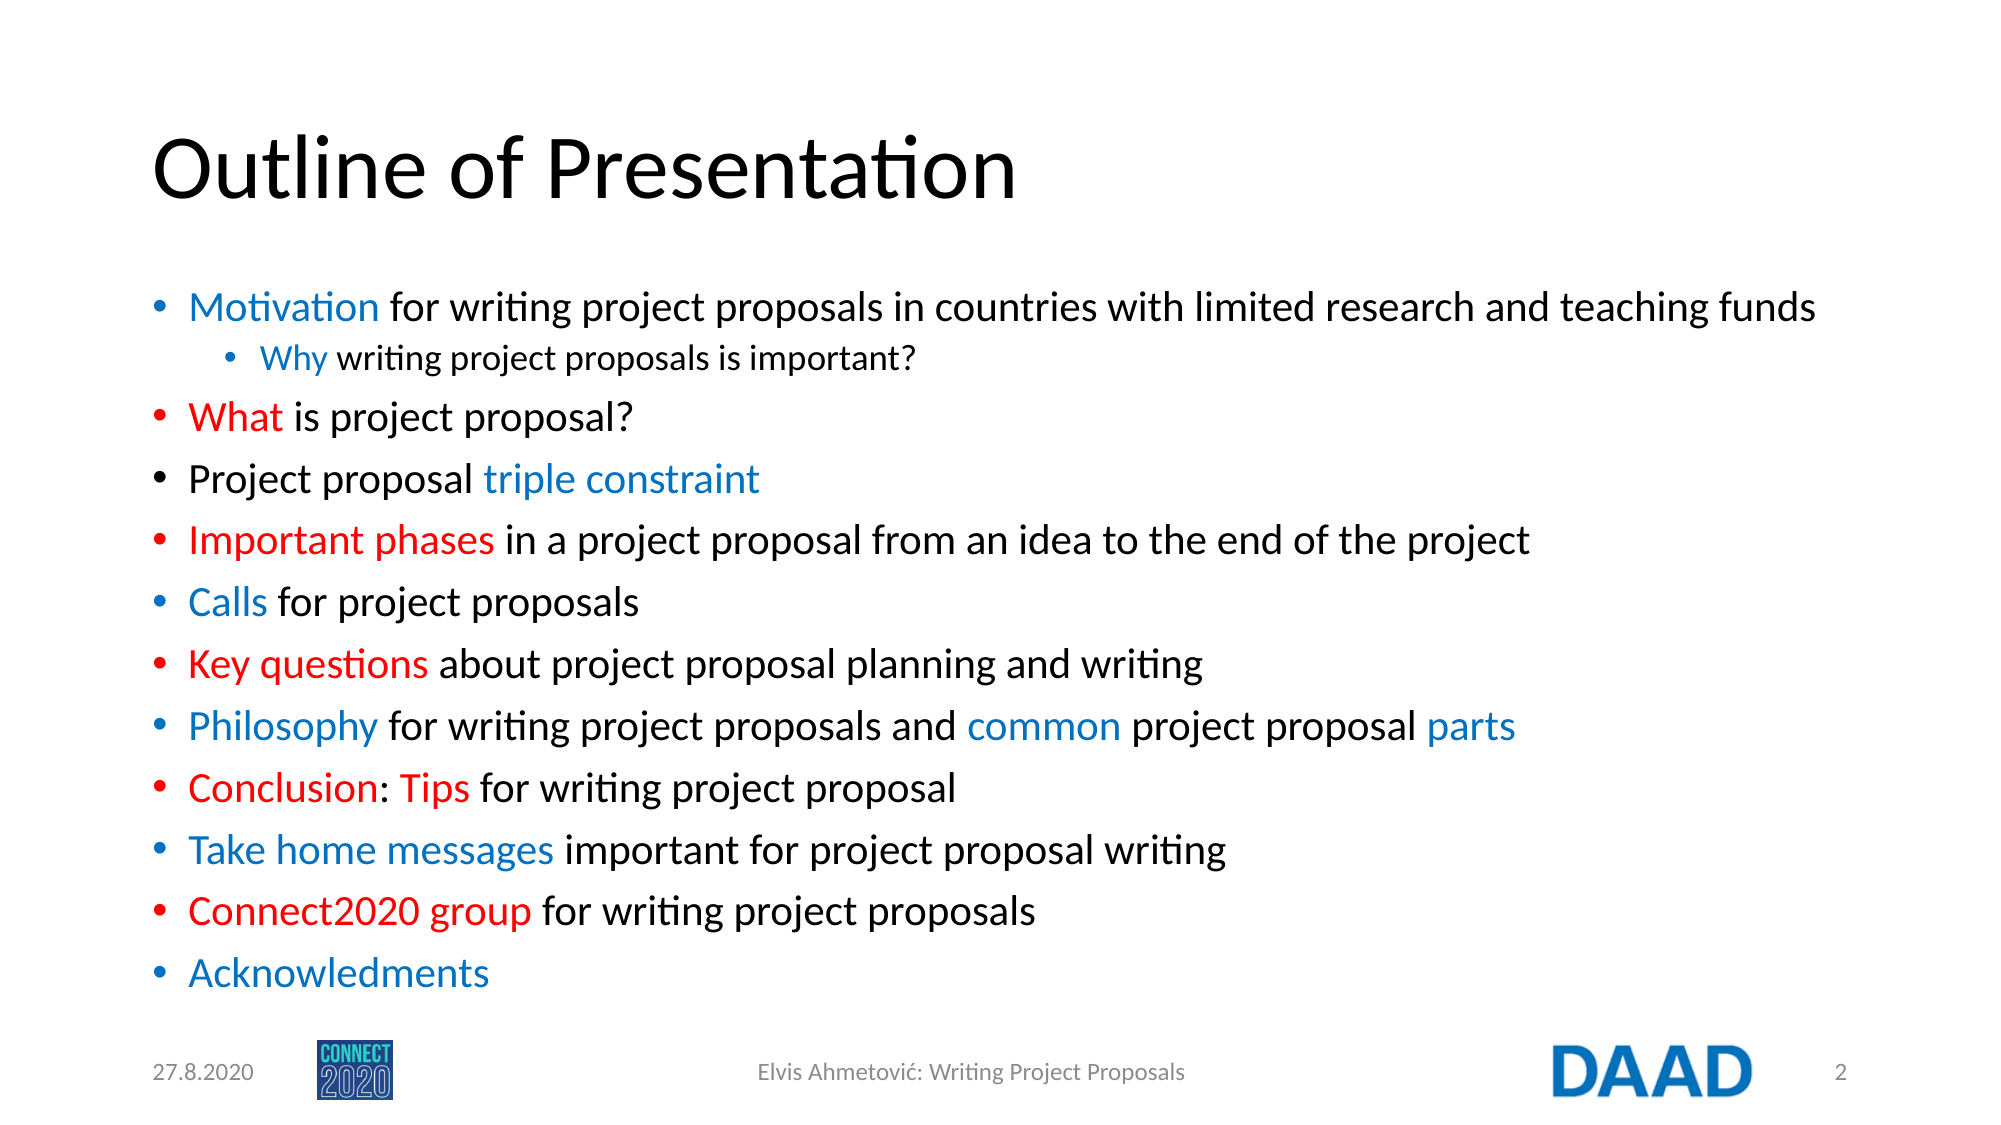

# Outline of Presentation
Motivation for writing project proposals in countries with limited research and teaching funds
Why writing project proposals is important?
What is project proposal?
Project proposal triple constraint
Important phases in a project proposal from an idea to the end of the project
Calls for project proposals
Key questions about project proposal planning and writing
Philosophy for writing project proposals and common project proposal parts
Conclusion: Tips for writing project proposal
Take home messages important for project proposal writing
Connect2020 group for writing project proposals
Acknowledments